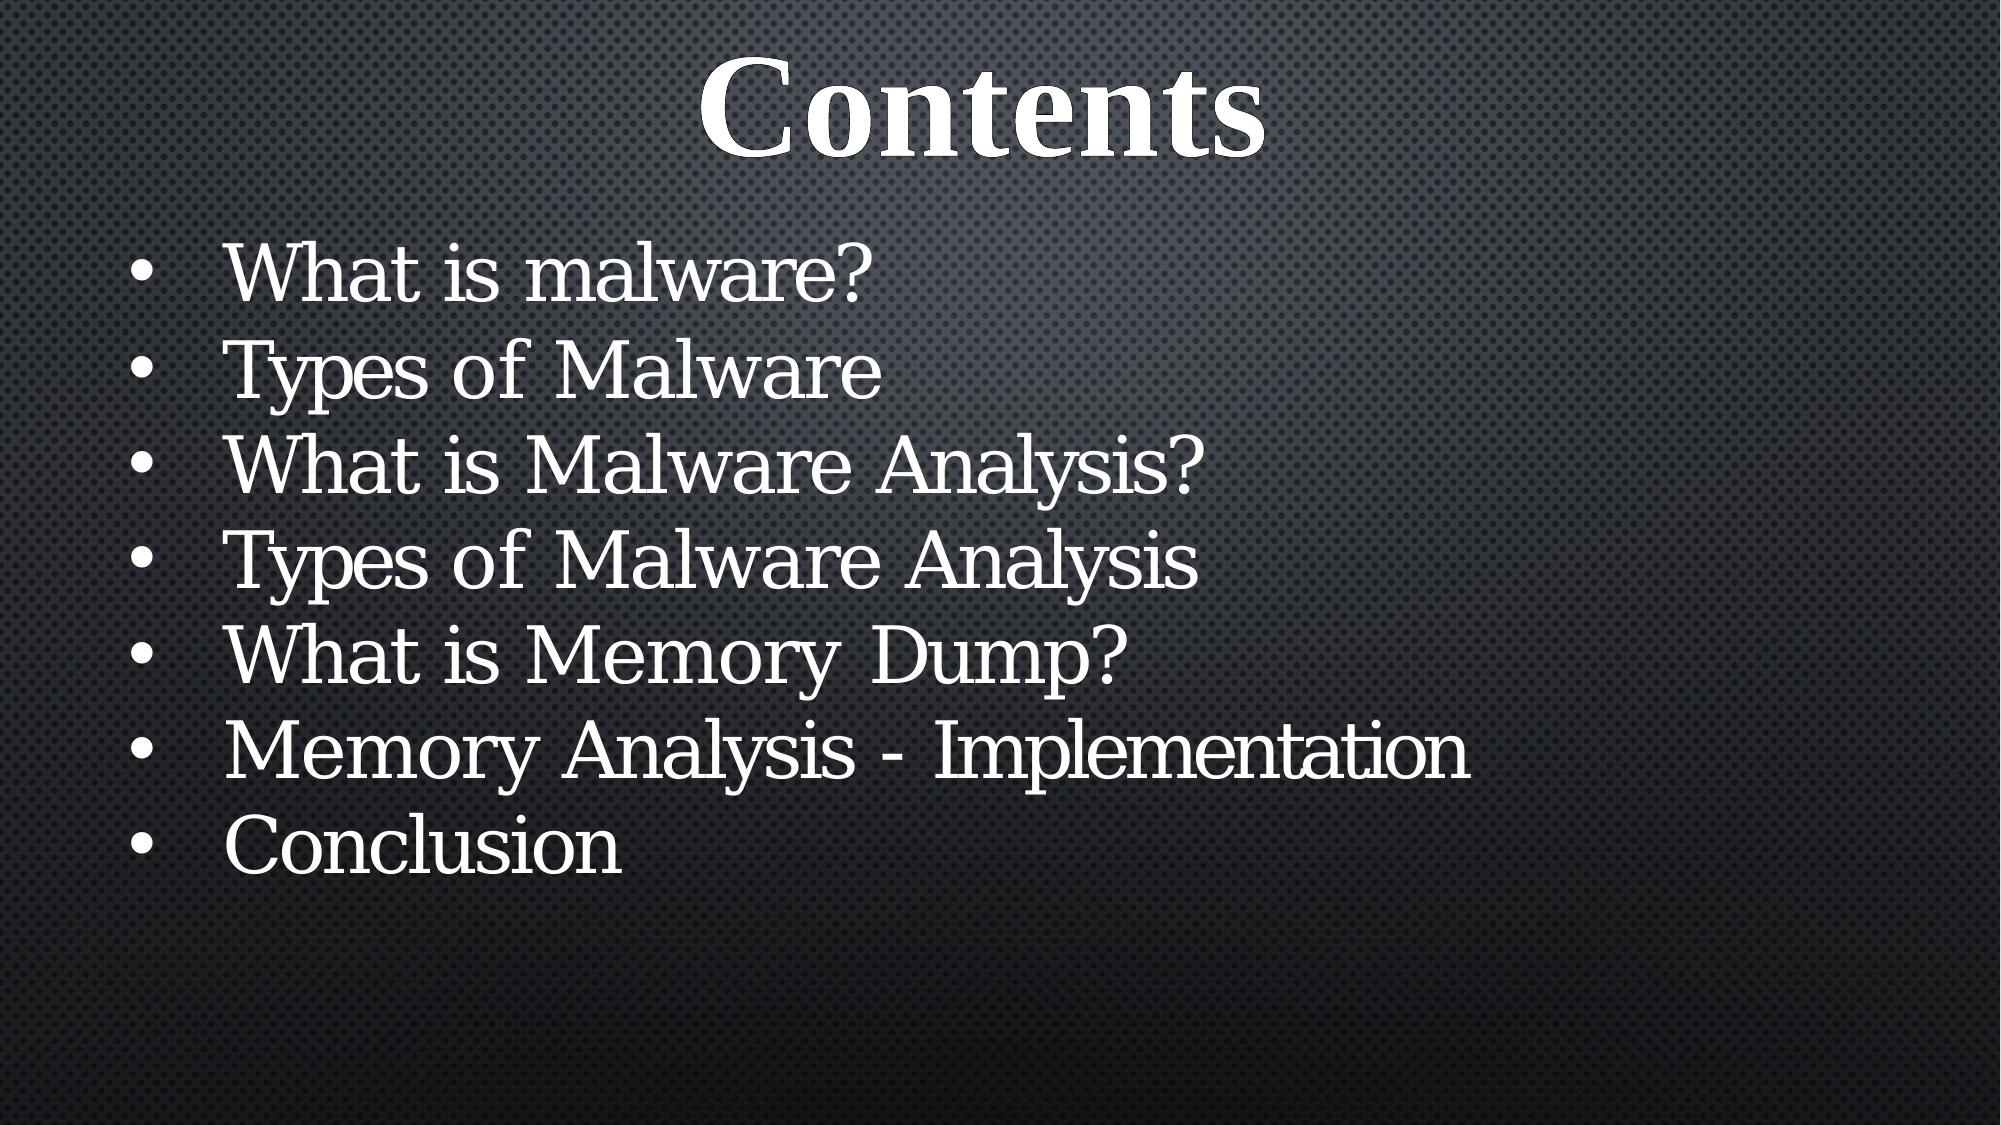

Contents
What is malware?
Types of Malware
What is Malware Analysis?
Types of Malware Analysis
What is Memory Dump?
Memory Analysis - Implementation
Conclusion